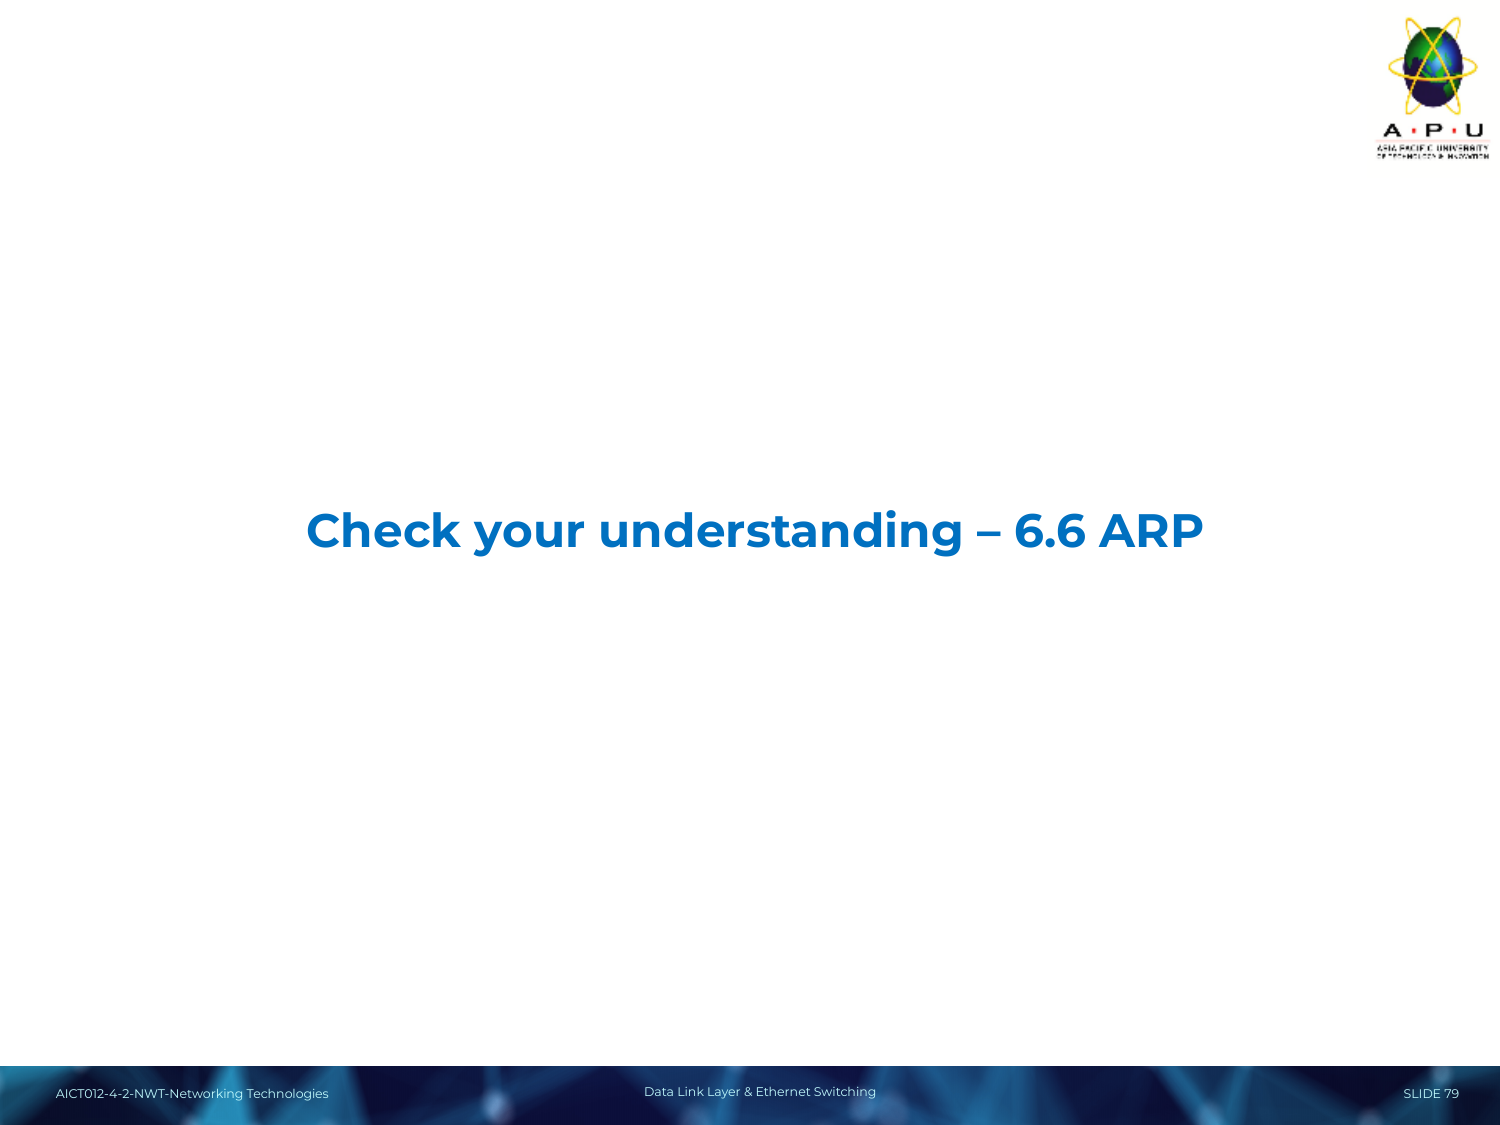

# Check your understanding – 6.6 ARP